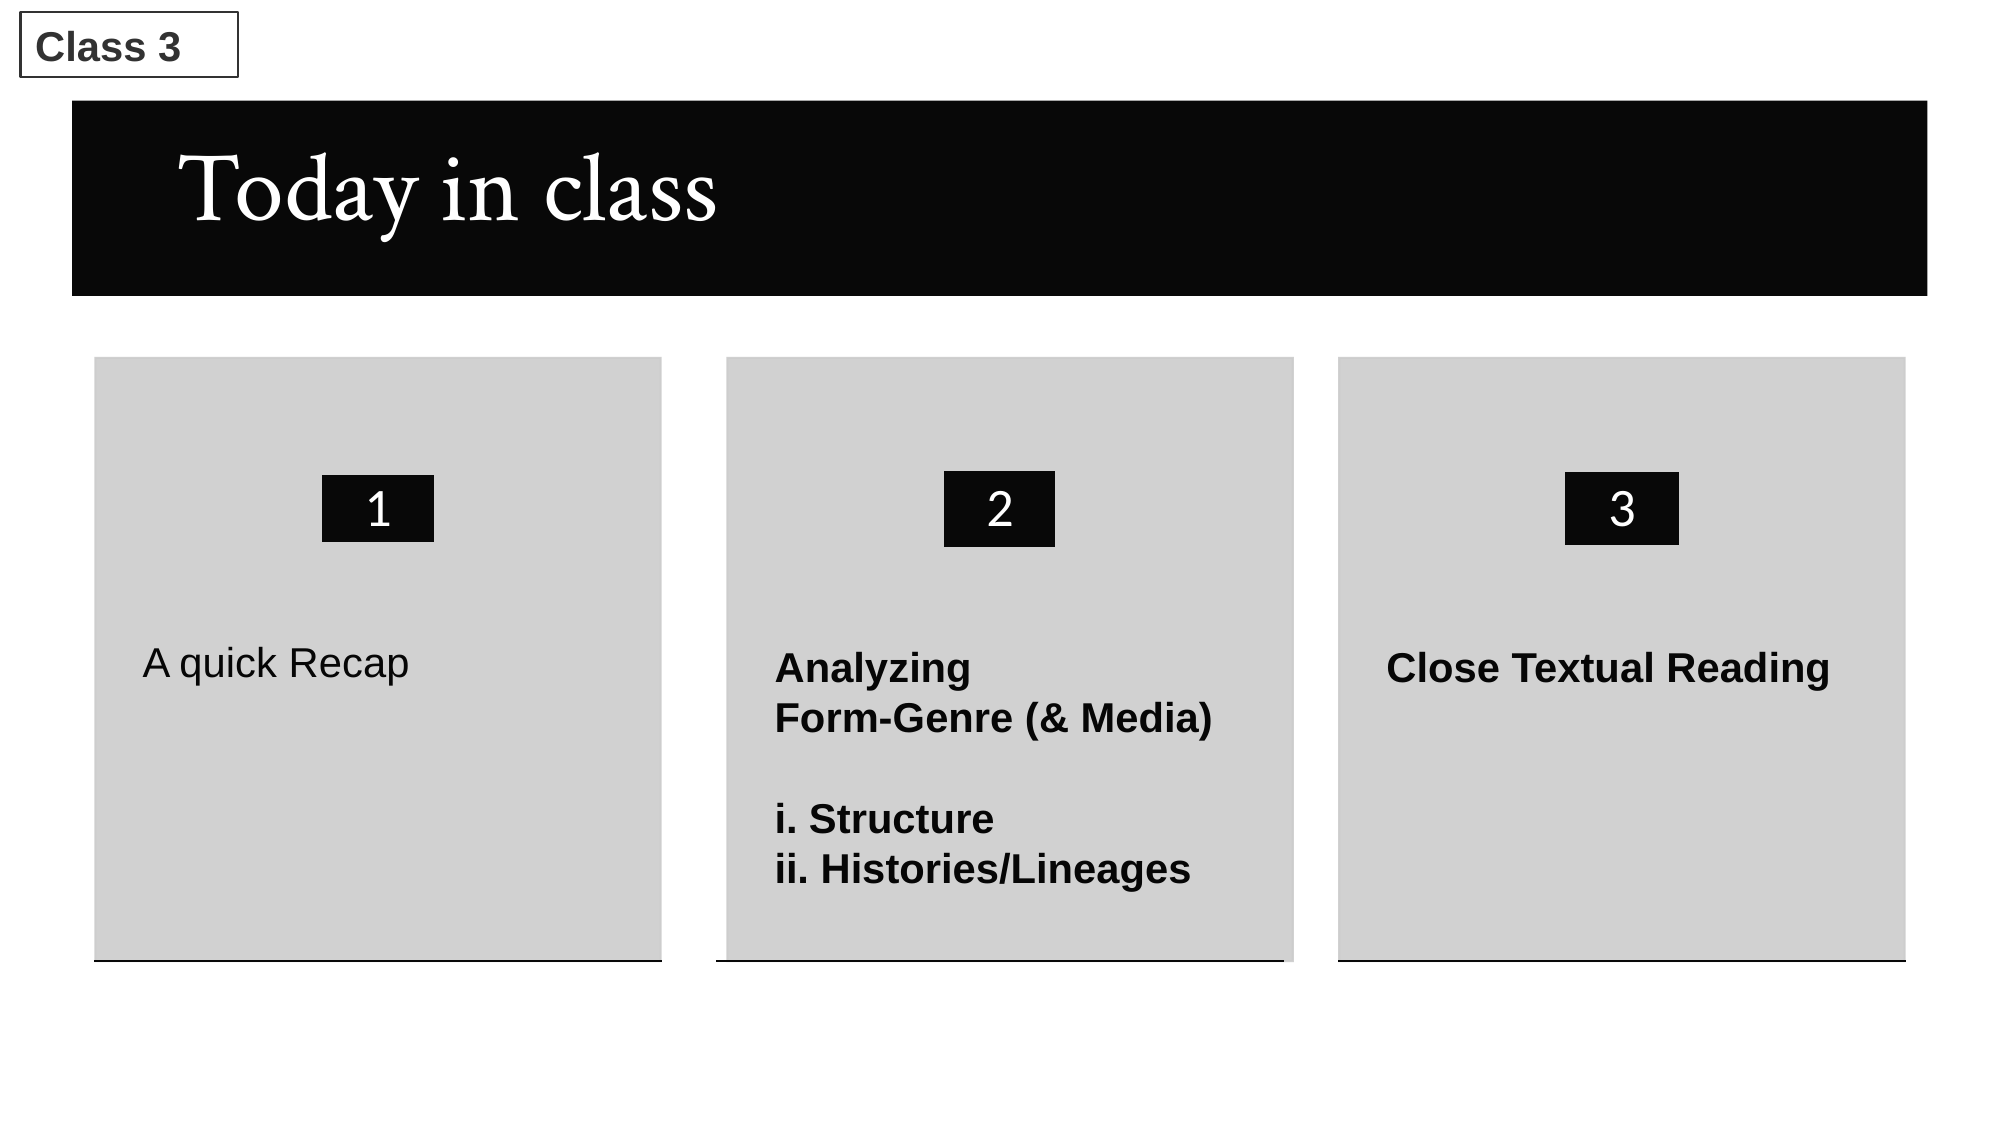

Class 3
# Today in class
A quick Recap
1
Analyzing
Form-Genre (& Media)
i. Structure
ii. Histories/Lineages

2
Close Textual Reading

3